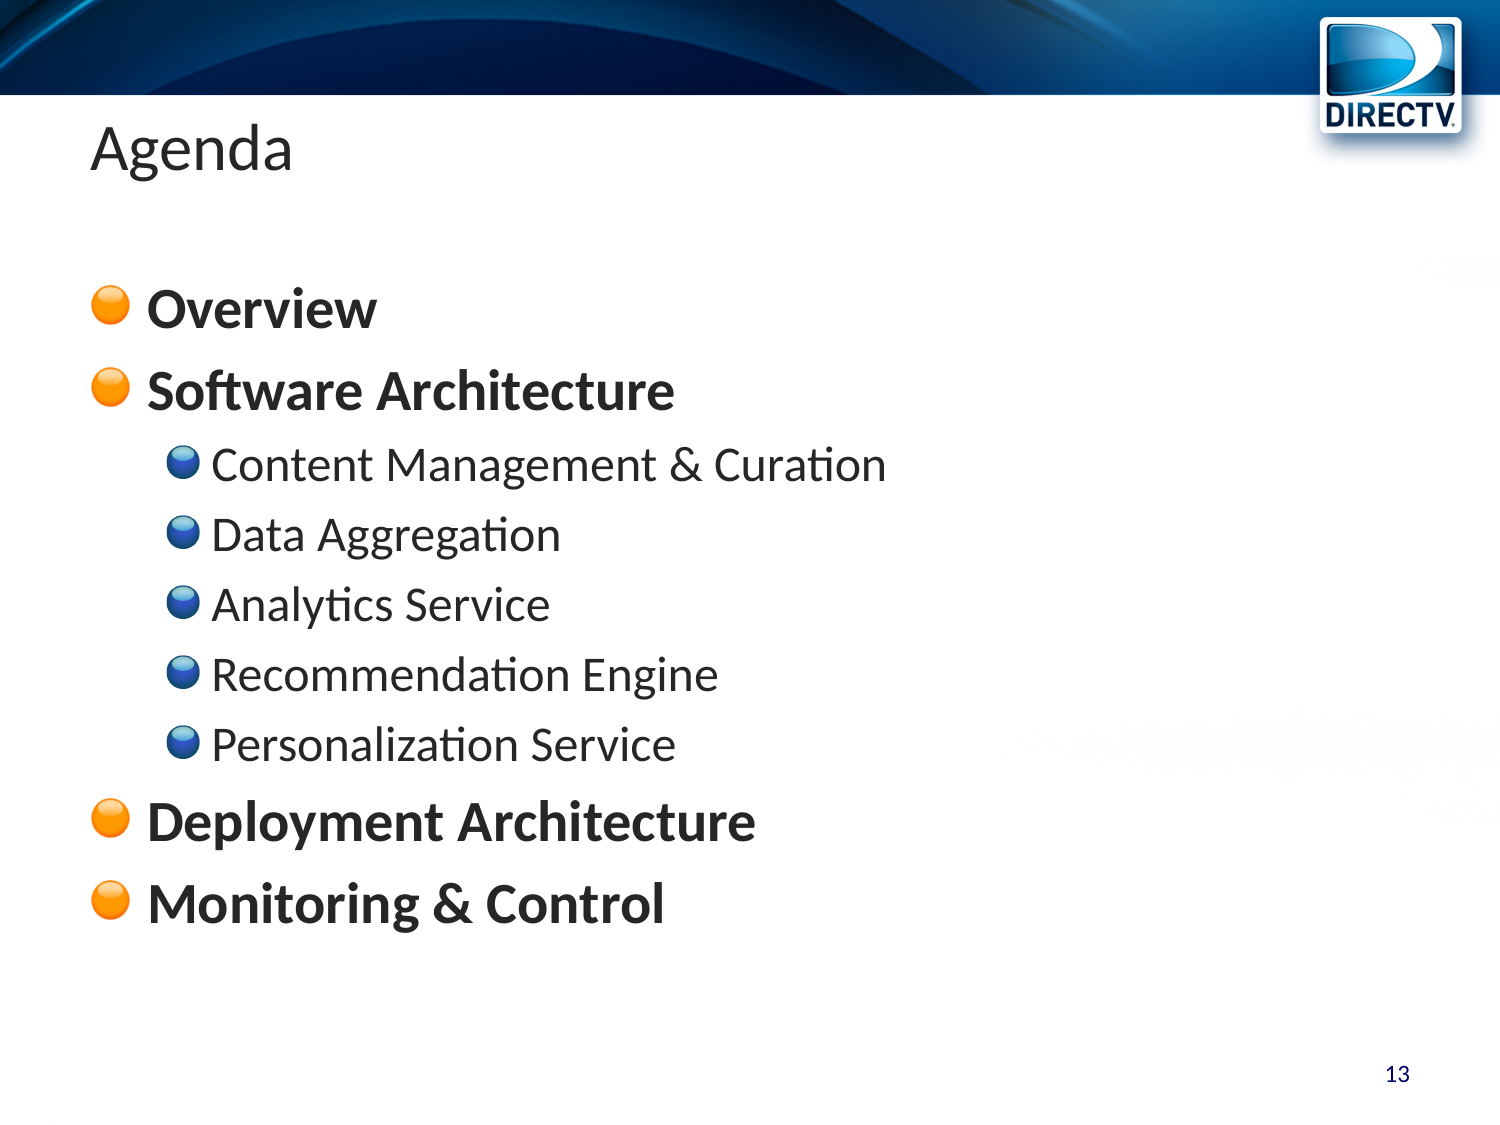

# Agenda
Overview
Software Architecture
Content Management & Curation
Data Aggregation
Analytics Service
Recommendation Engine
Personalization Service
Deployment Architecture
Monitoring & Control

13